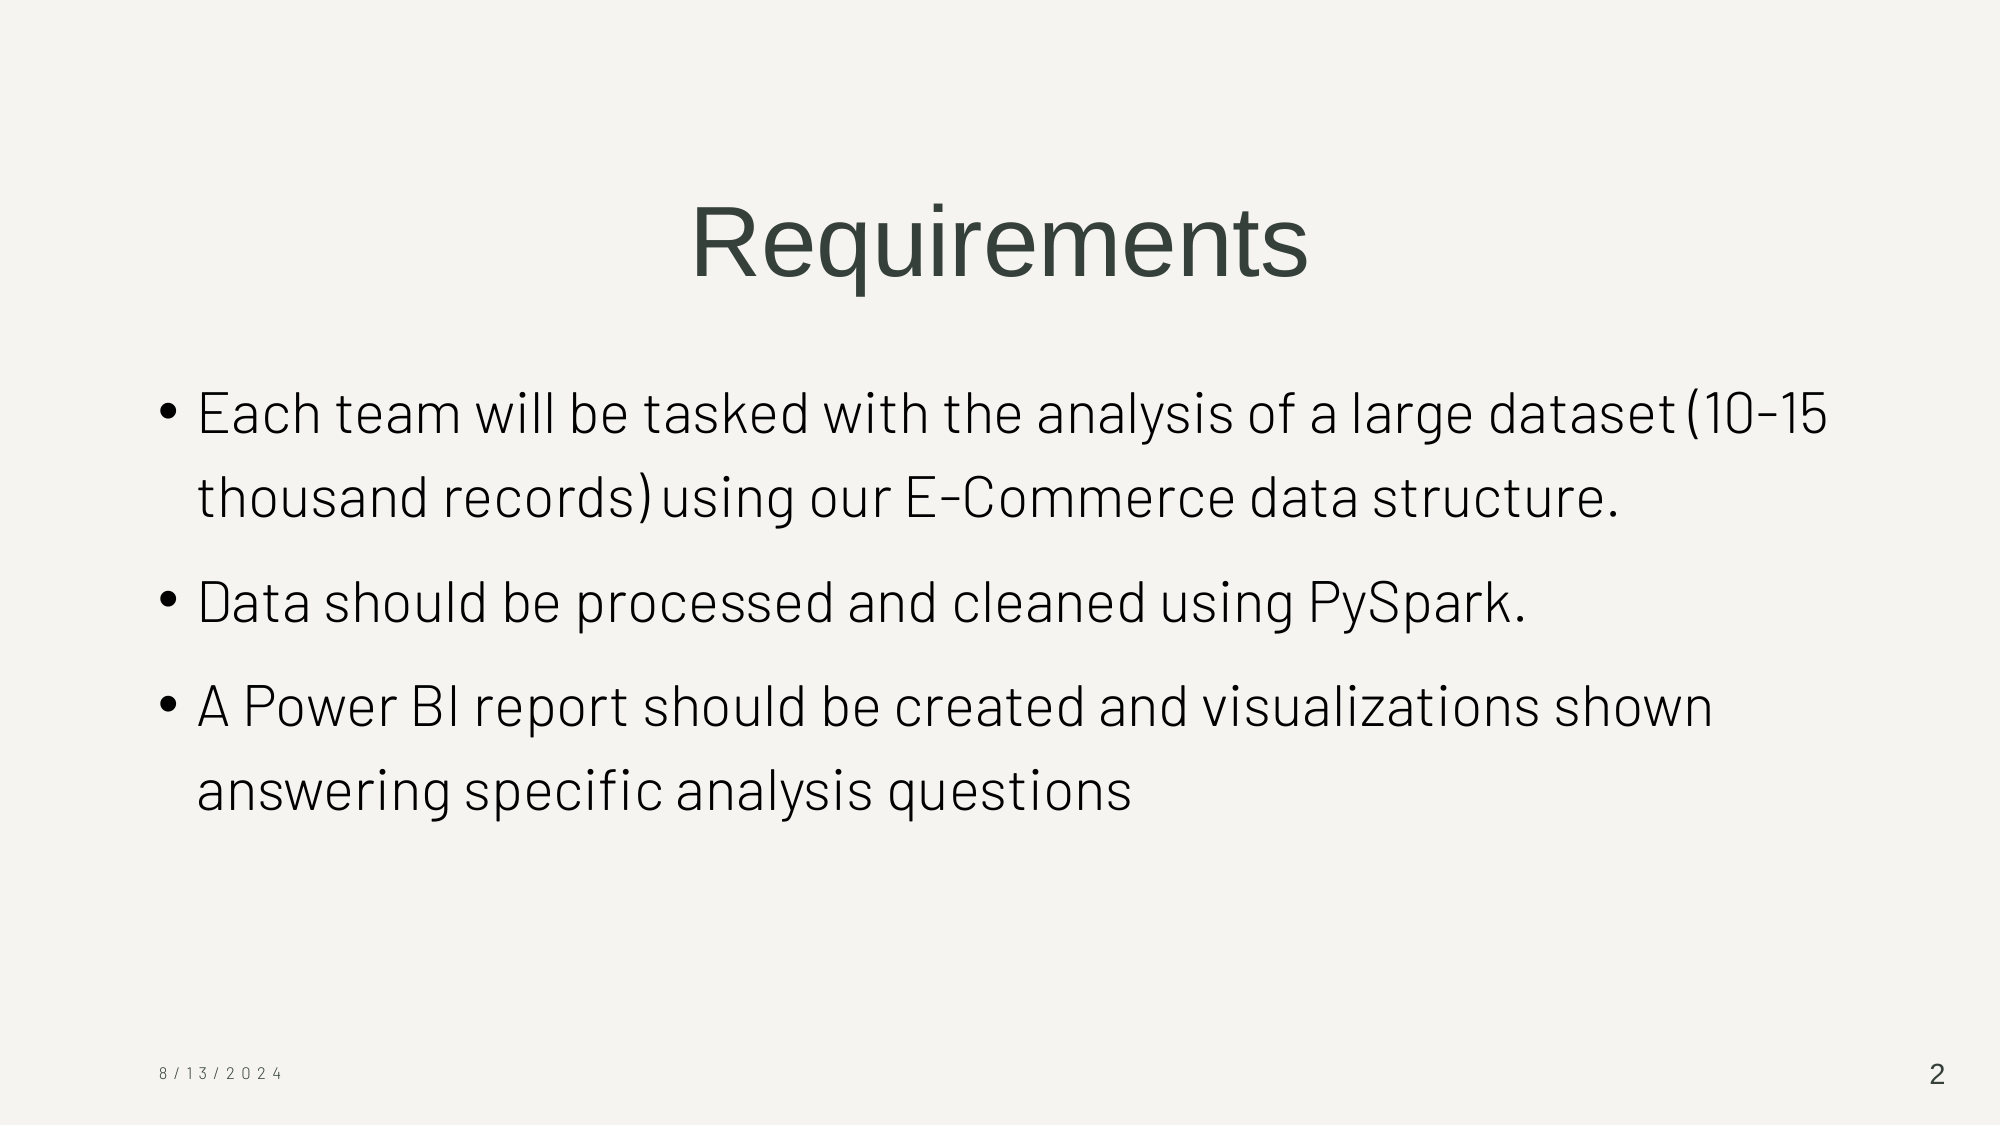

# Requirements
Each team will be tasked with the analysis of a large dataset (10-15 thousand records) using our E-Commerce data structure.
Data should be processed and cleaned using PySpark.
A Power BI report should be created and visualizations shown answering specific analysis questions

8/13/2024

2